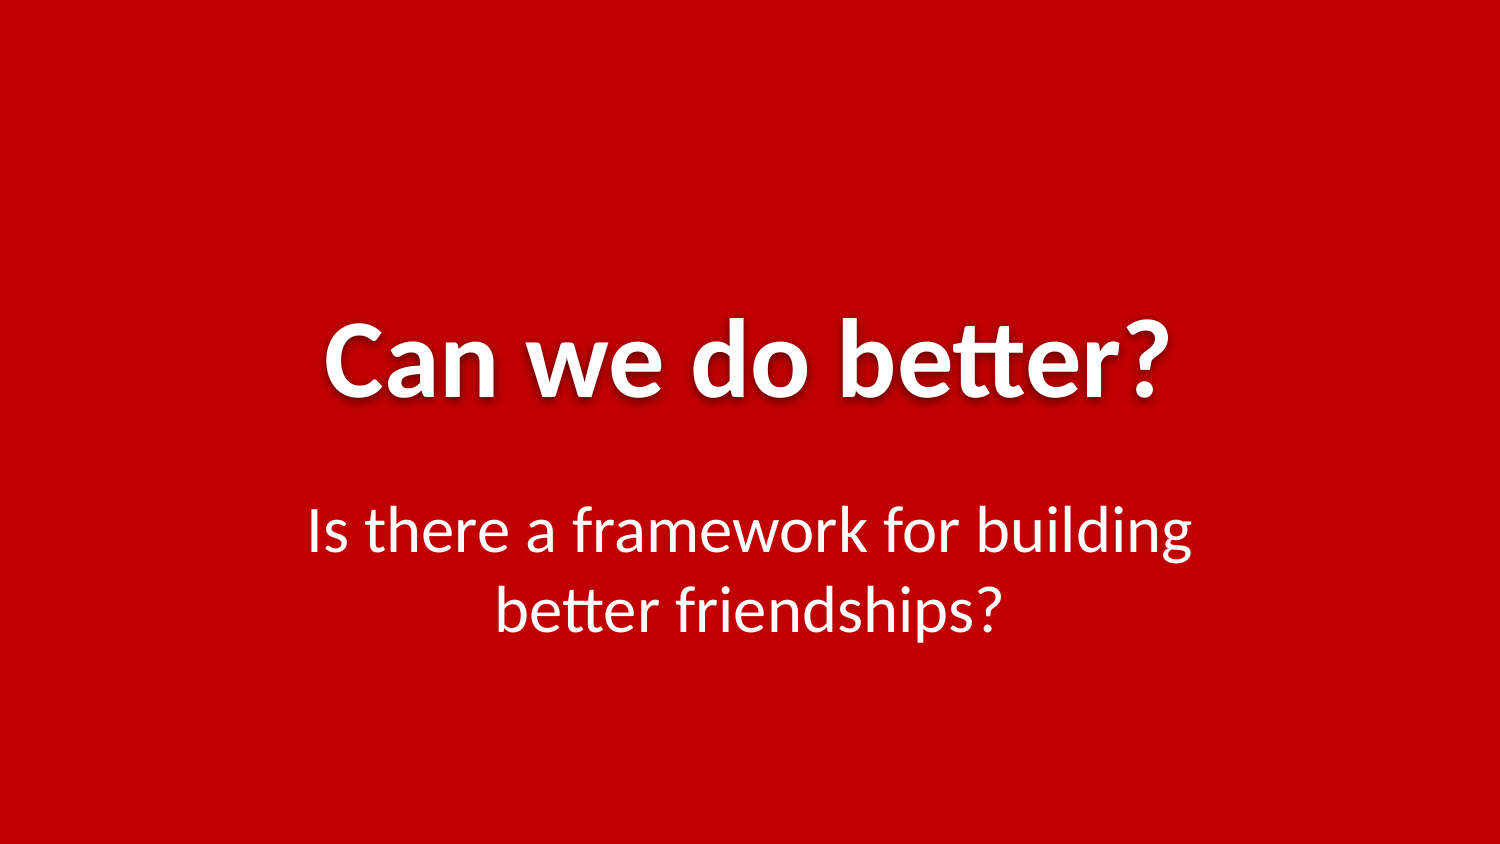

# Can we do better?
Is there a framework for building better friendships?